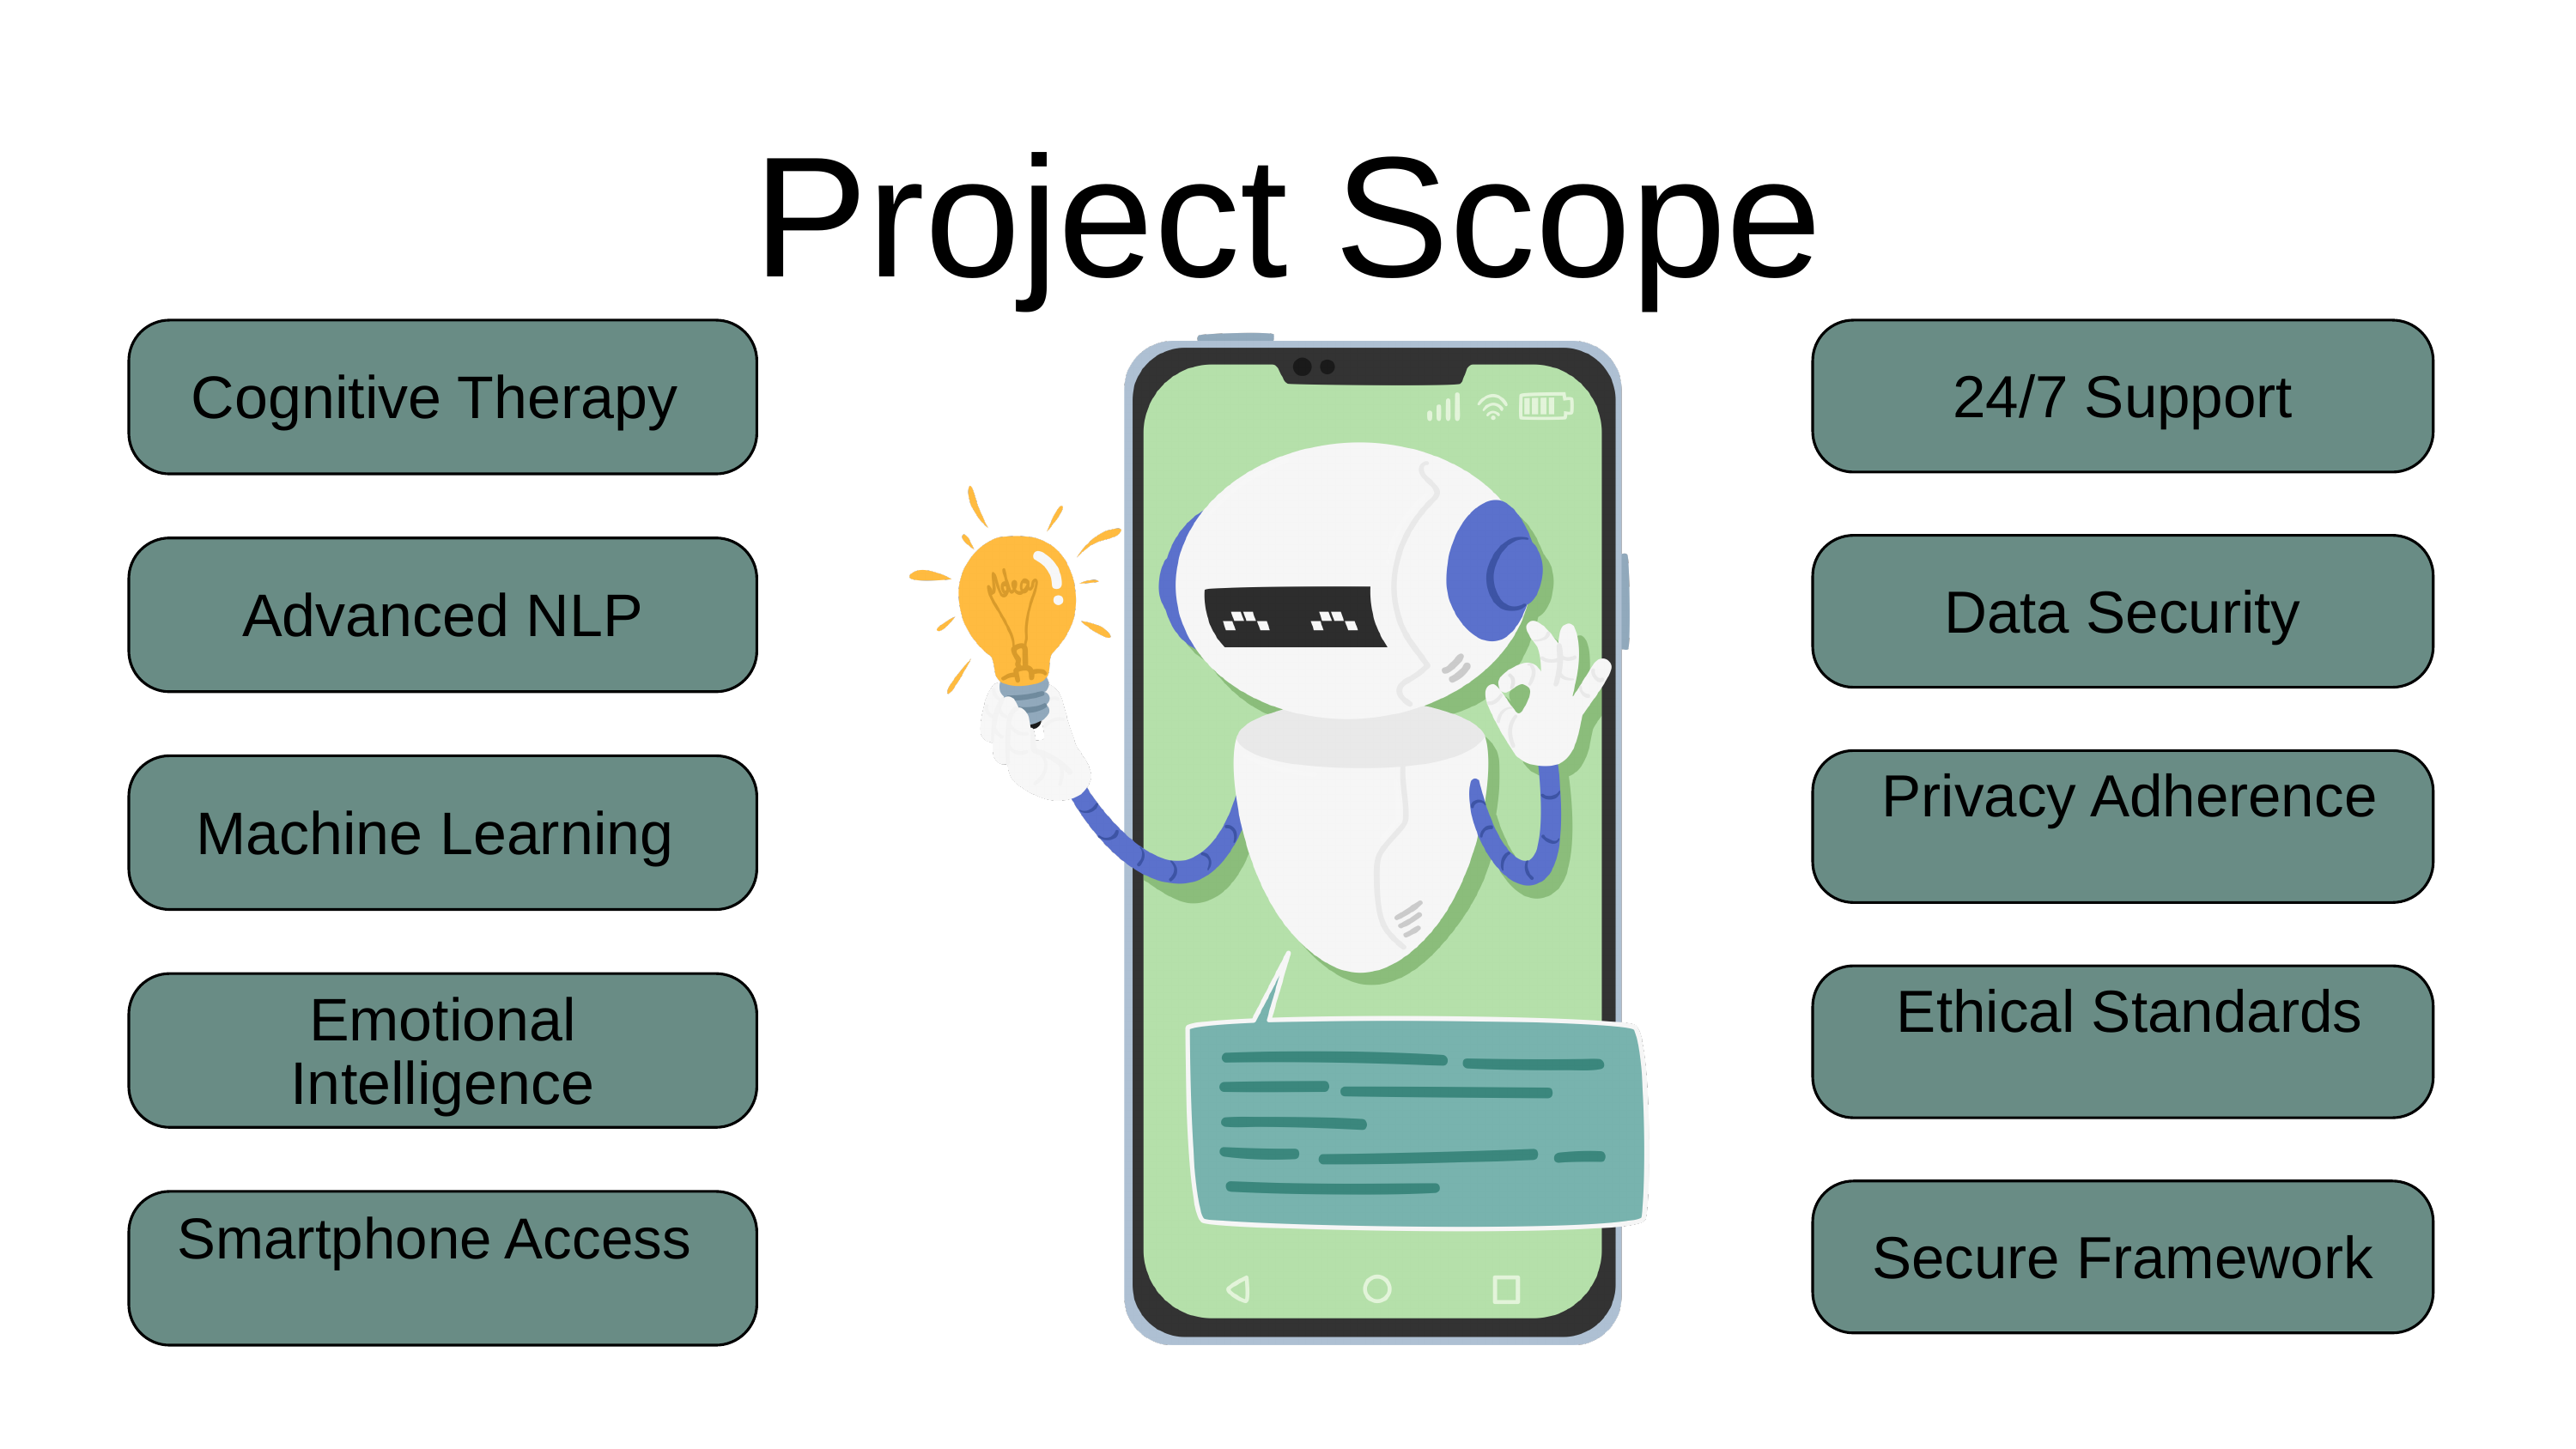

Project Scope

24/7 Support
Cognitive Therapy

Data Security
Advanced NLP

Privacy Adherence
Machine Learning

Ethical Standards
Emotional Intelligence

Smartphone Access
Secure Framework